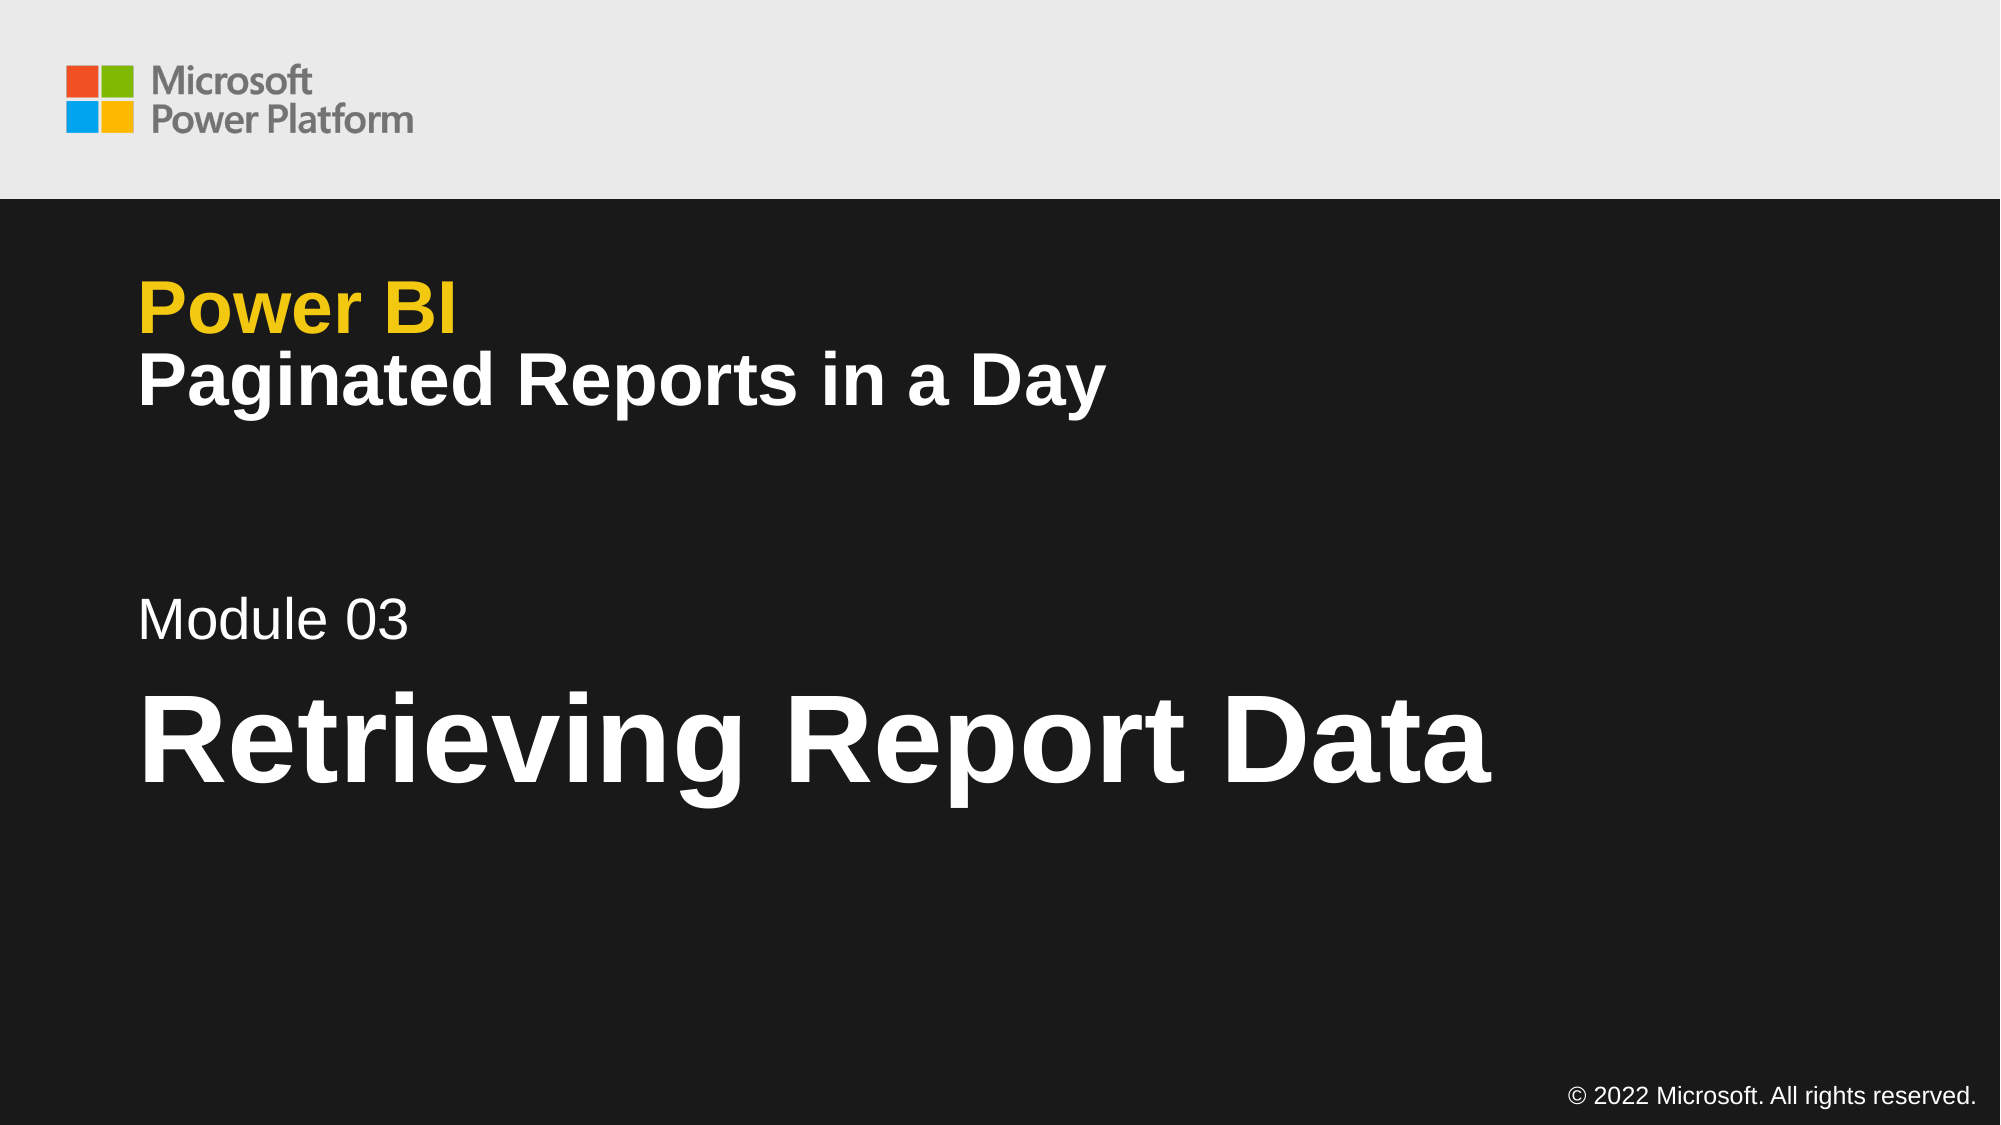

# Power BI Paginated Reports in a Day
Module 03
Retrieving Report Data
© 2022 Microsoft. All rights reserved.